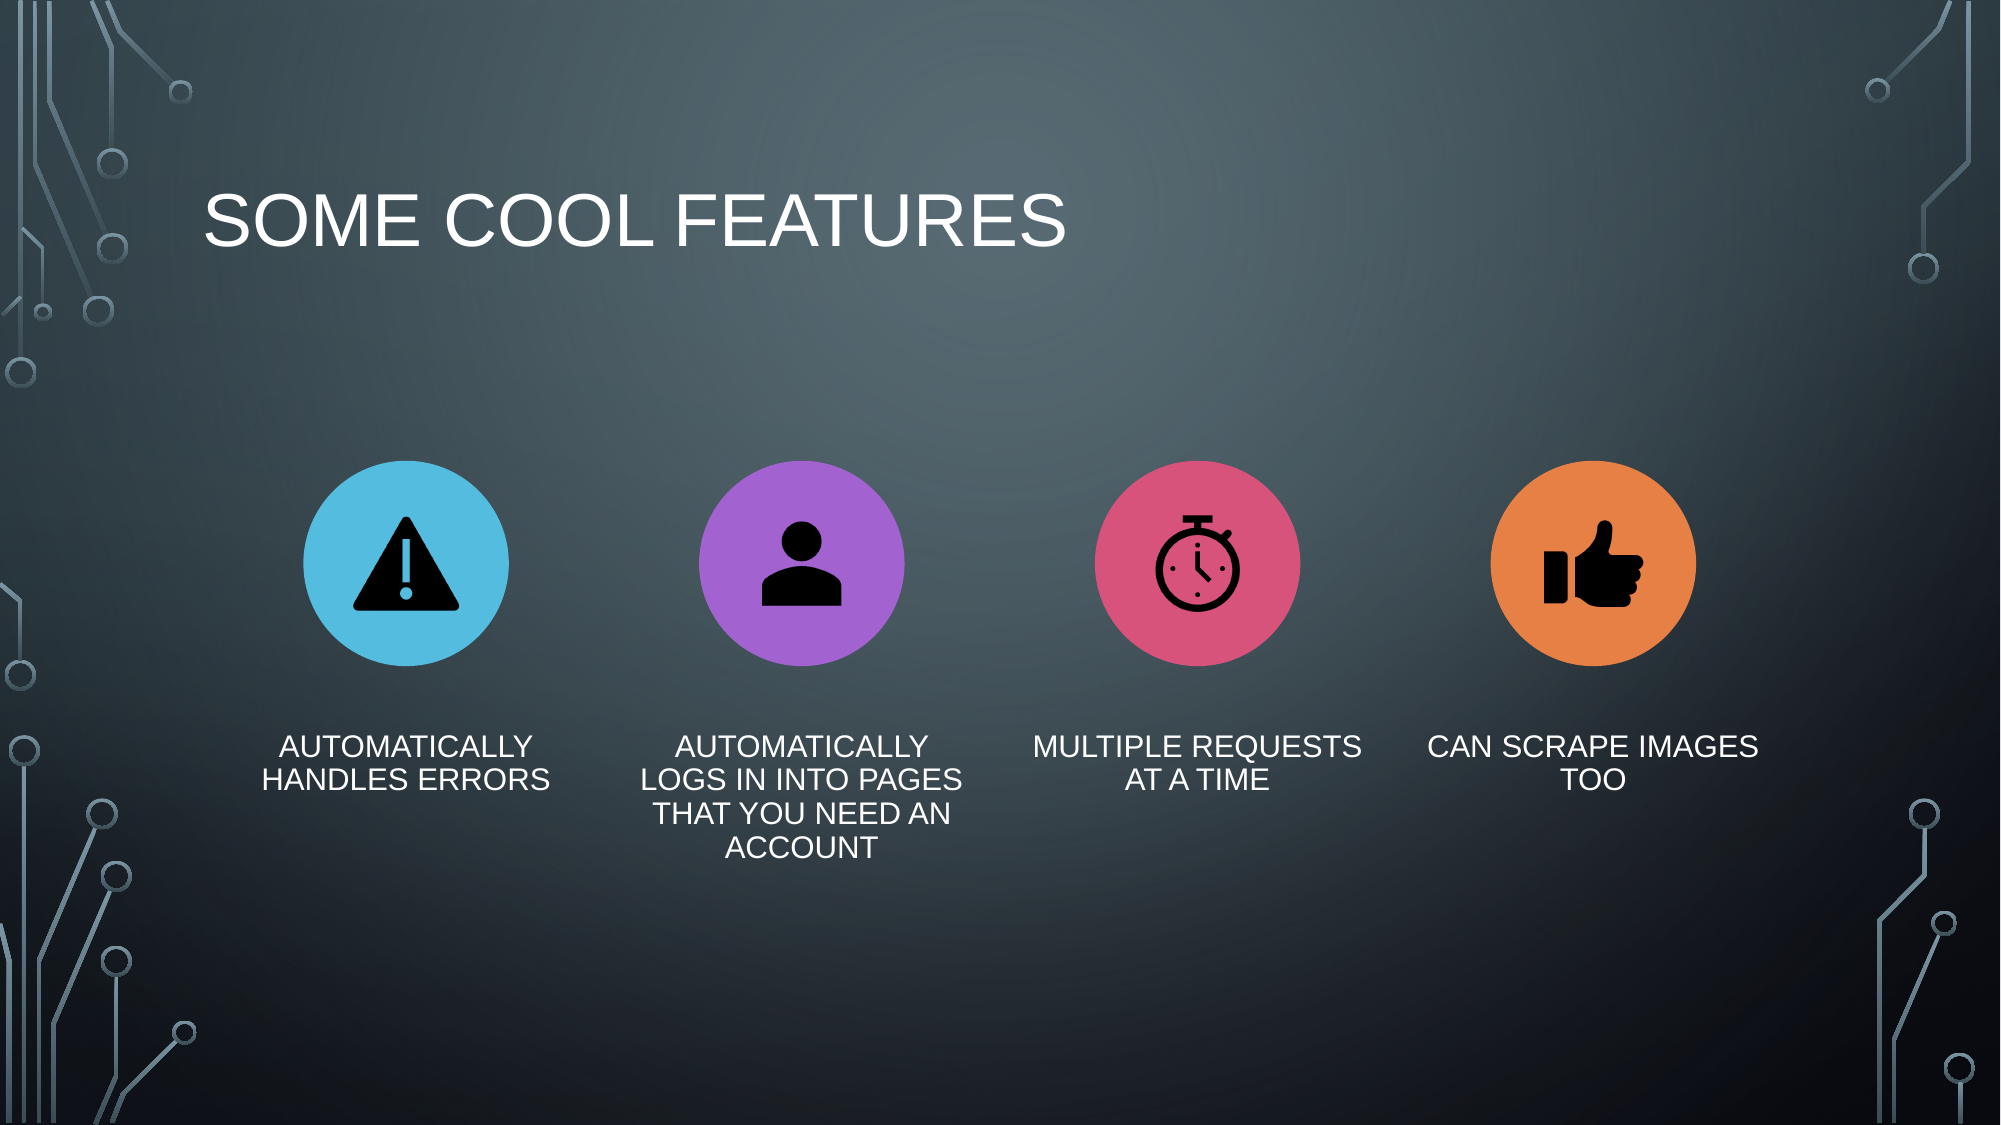

# Some cool features
Automatically handles errors
Automatically logs in into pages that you need an account
Multiple requests at a time
Can scrape images too